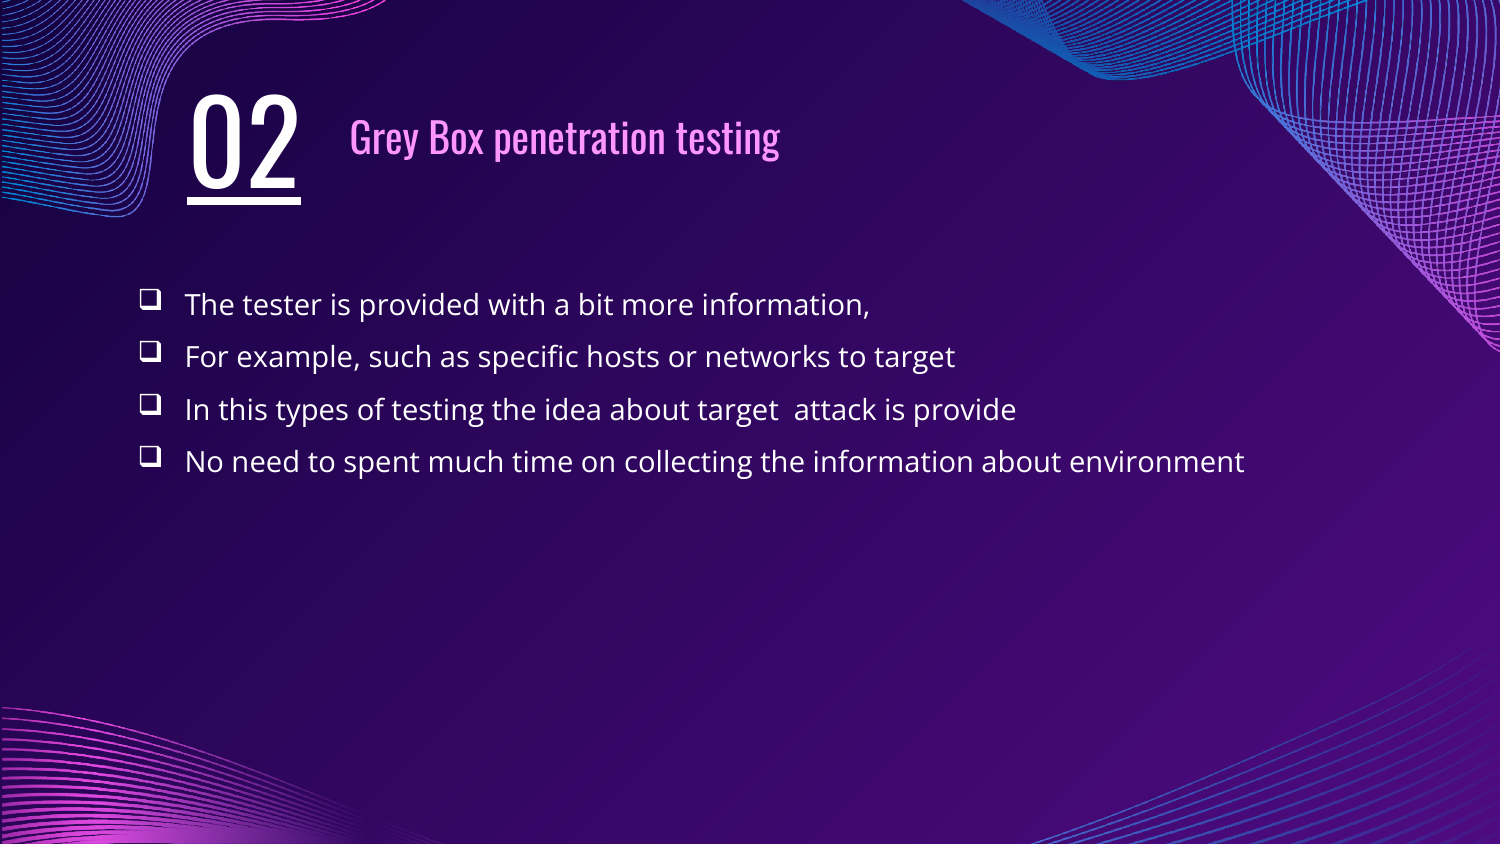

# 02
Grey Box penetration testing
The tester is provided with a bit more information,
For example, such as specific hosts or networks to target
In this types of testing the idea about target  attack is provide
No need to spent much time on collecting the information about environment